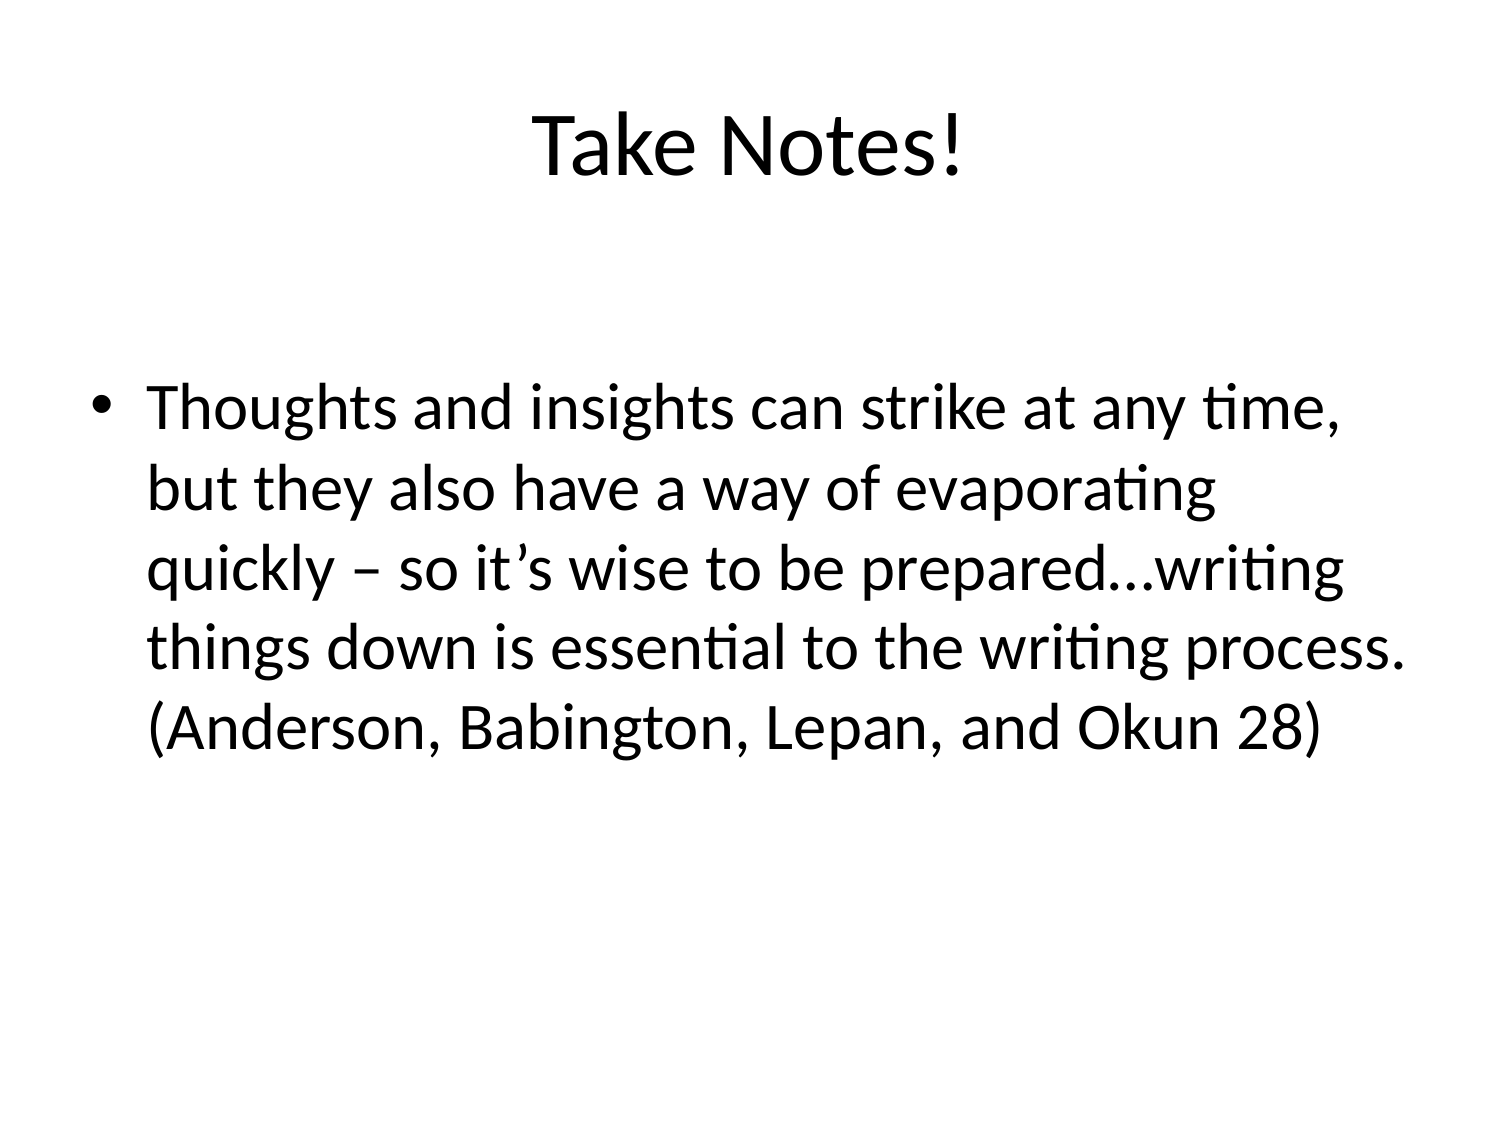

# Take Notes!

Thoughts and insights can strike at any time, but they also have a way of evaporating quickly – so it’s wise to be prepared…writing things down is essential to the writing process. (Anderson, Babington, Lepan, and Okun 28)